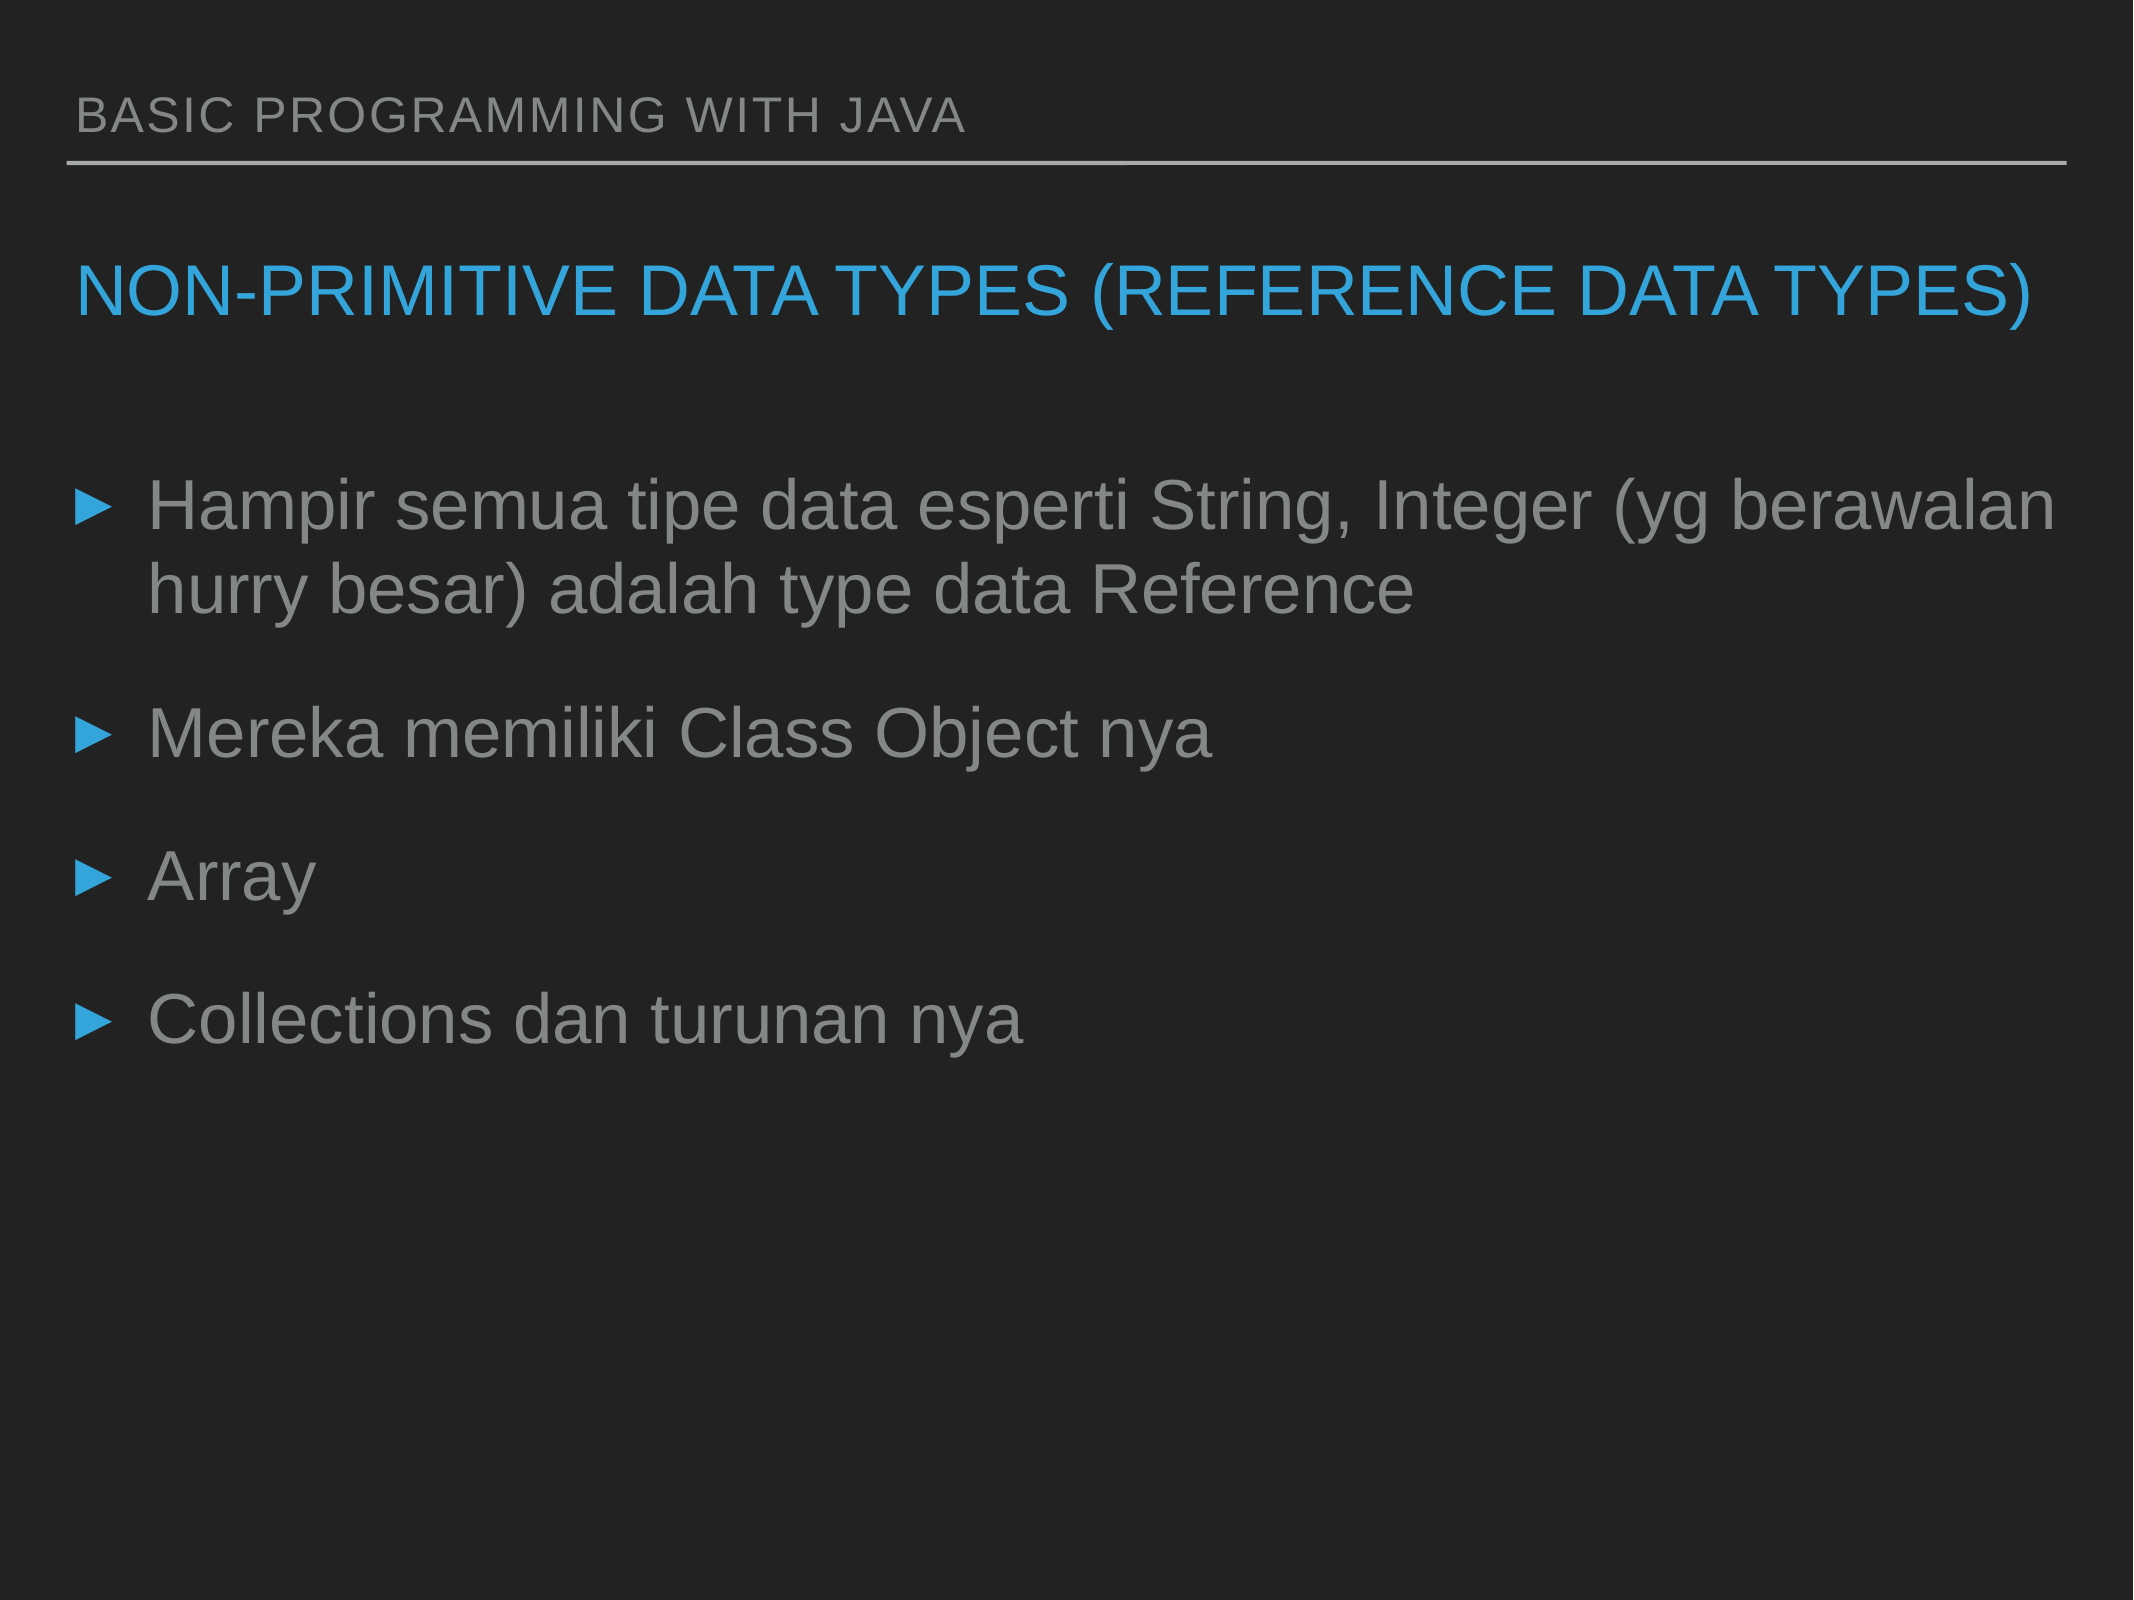

Basic programming with java
# Non-Primitive data types (Reference Data Types)
Hampir semua tipe data esperti String, Integer (yg berawalan hurry besar) adalah type data Reference
Mereka memiliki Class Object nya
Array
Collections dan turunan nya